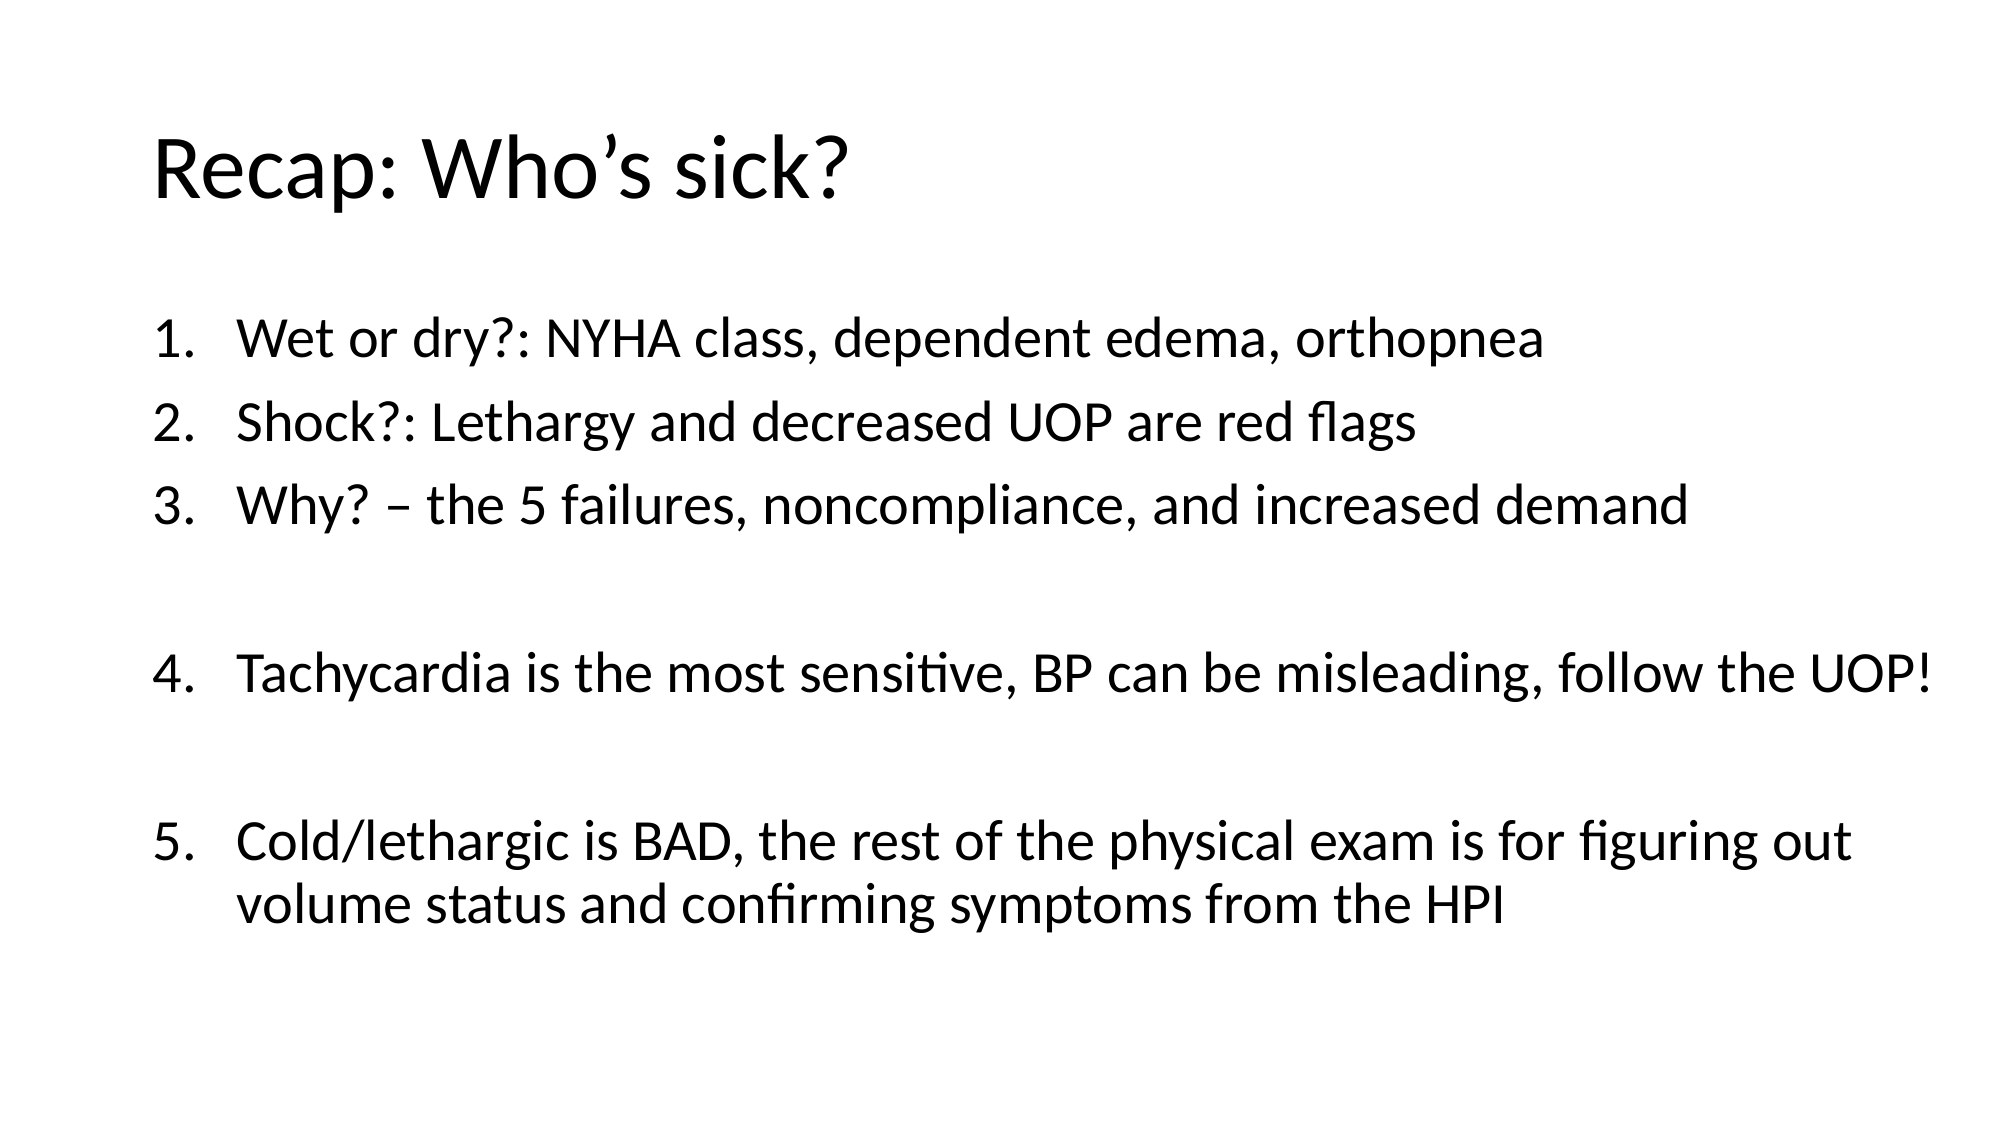

# Recap: Who’s sick?
Wet or dry?: NYHA class, dependent edema, orthopnea
Shock?: Lethargy and decreased UOP are red flags
Why? – the 5 failures, noncompliance, and increased demand

Tachycardia is the most sensitive, BP can be misleading, follow the UOP!

Cold/lethargic is BAD, the rest of the physical exam is for figuring out volume status and confirming symptoms from the HPI